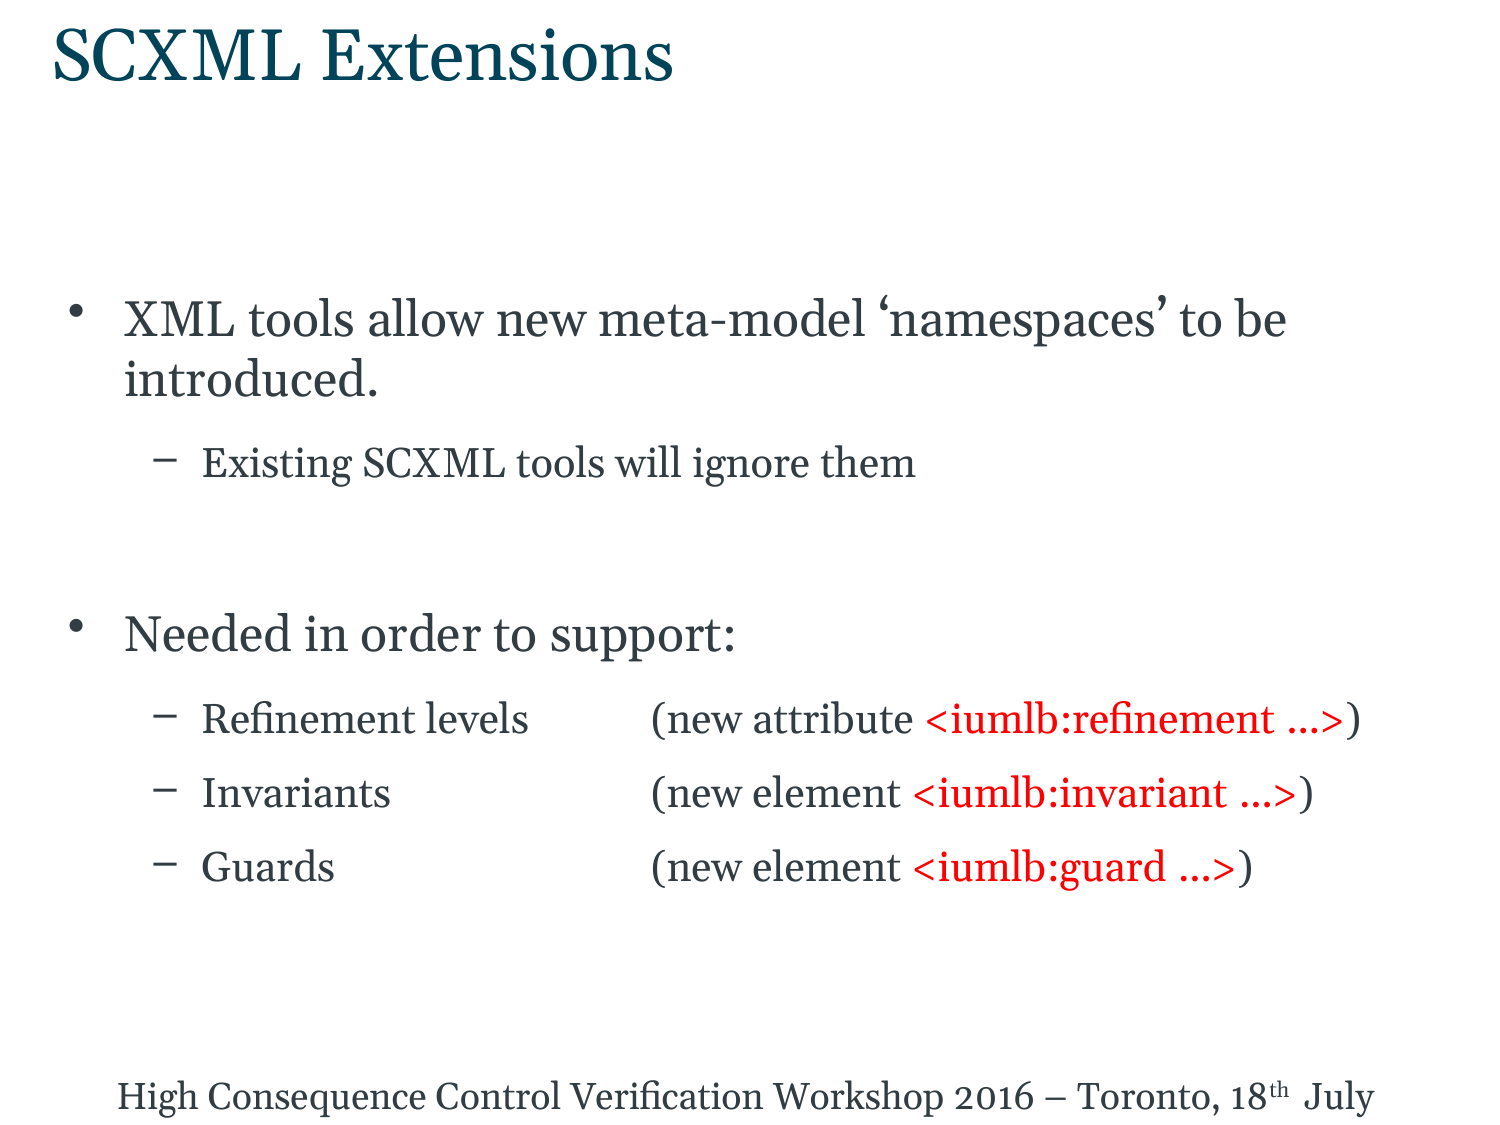

# SCXML Extensions
XML tools allow new meta-model ‘namespaces’ to be introduced.
Existing SCXML tools will ignore them

Needed in order to support:
Refinement levels 	(new attribute <iumlb:refinement …>)
Invariants		(new element <iumlb:invariant …>)
Guards			(new element <iumlb:guard …>)